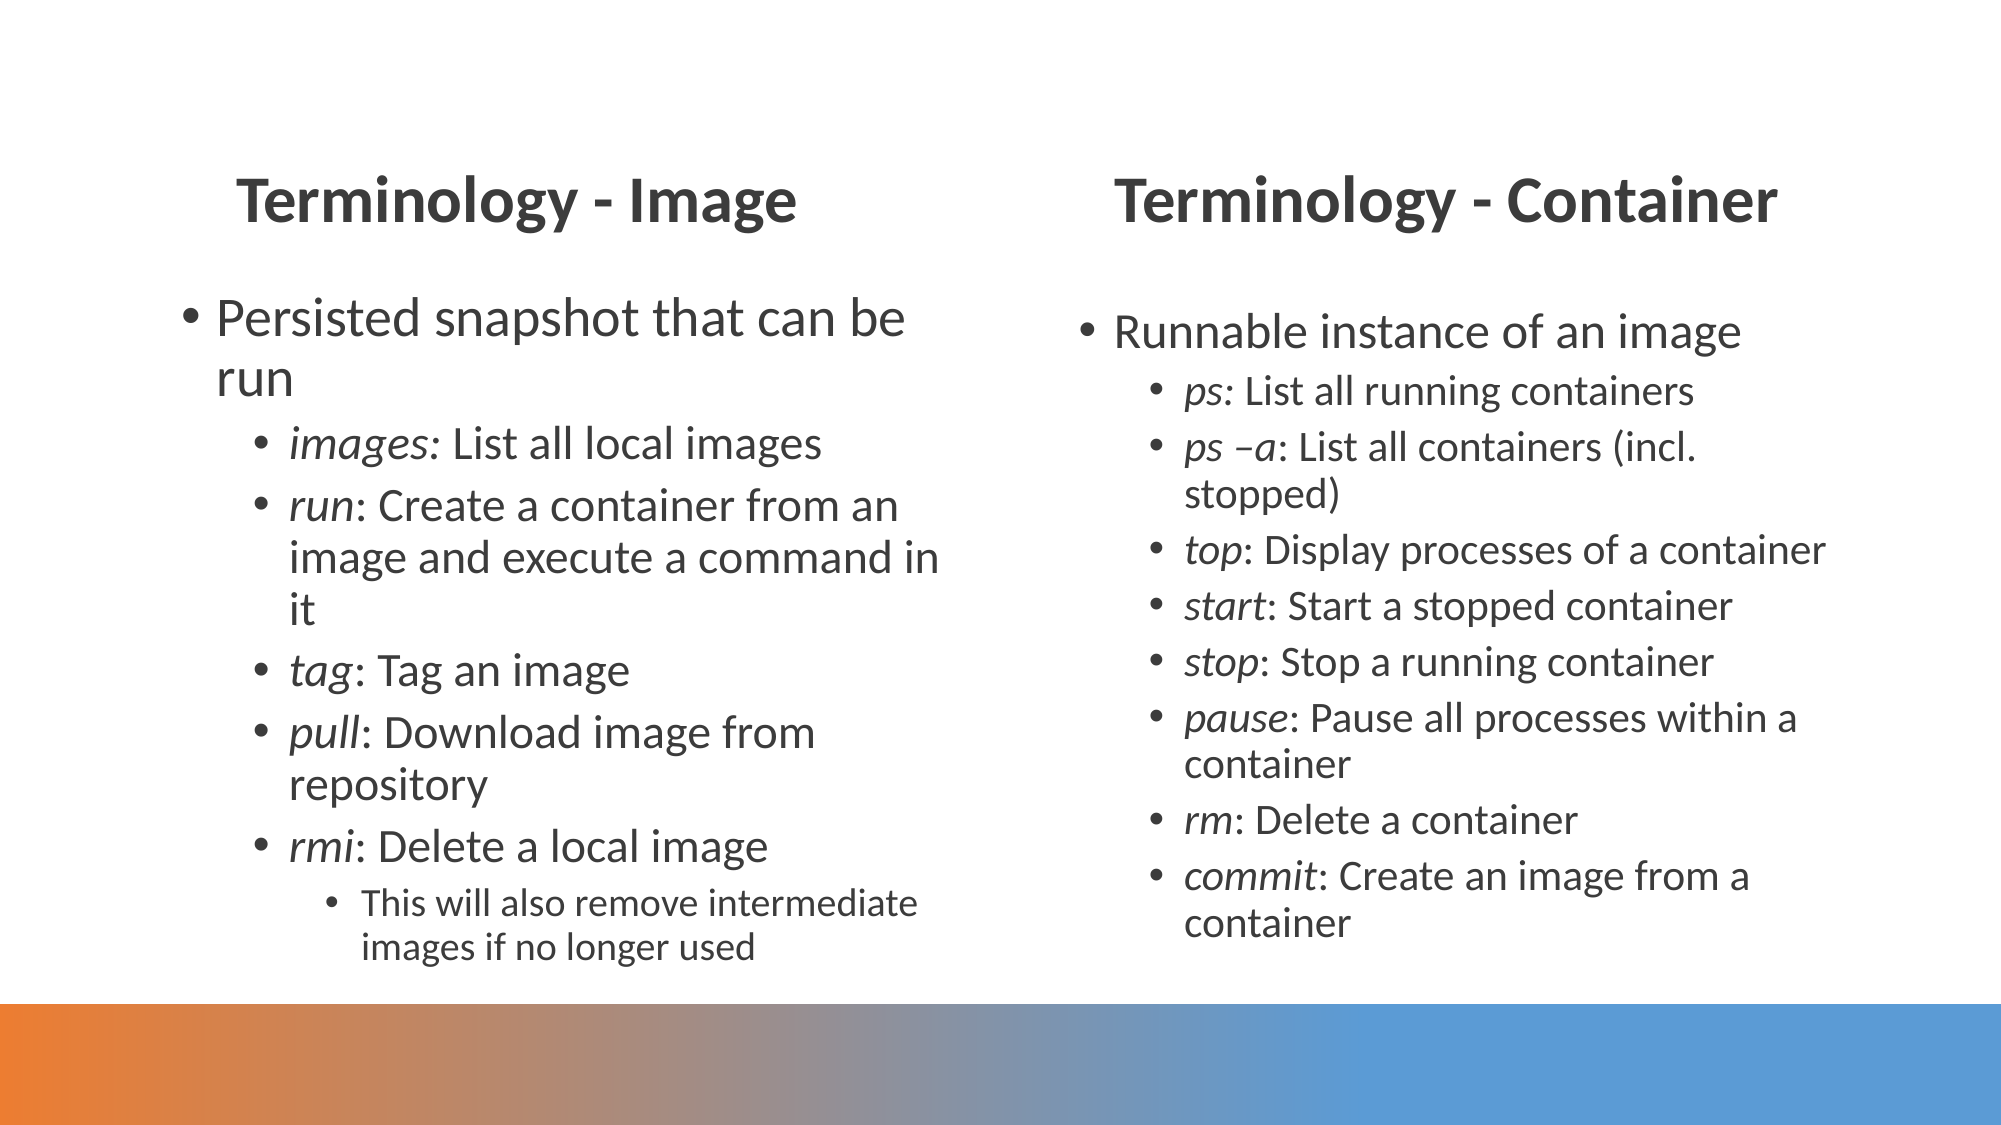

Terminology - Image
Terminology - Container
Persisted snapshot that can be run
images: List all local images
run: Create a container from an image and execute a command in it
tag: Tag an image
pull: Download image from repository
rmi: Delete a local image
This will also remove intermediate images if no longer used
Runnable instance of an image
ps: List all running containers
ps –a: List all containers (incl. stopped)
top: Display processes of a container
start: Start a stopped container
stop: Stop a running container
pause: Pause all processes within a container
rm: Delete a container
commit: Create an image from a container